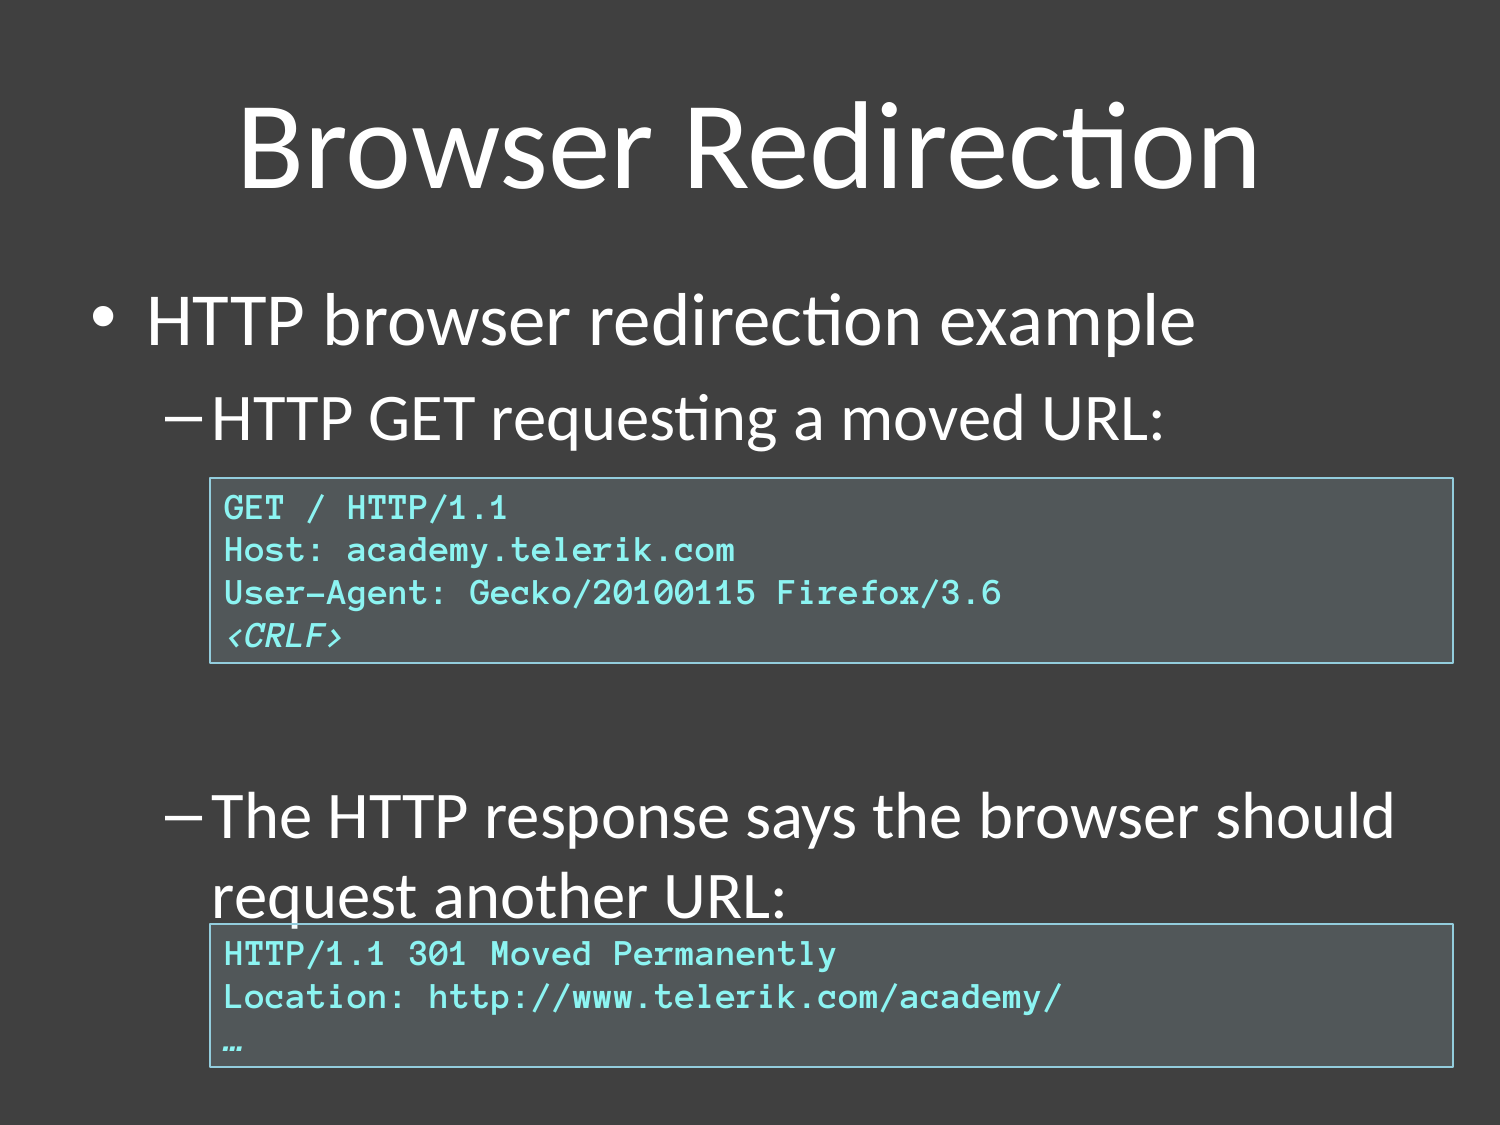

# Browser Redirection
HTTP browser redirection example
HTTP GET requesting a moved URL:

The HTTP response says the browser should request another URL:

GET / HTTP/1.1
Host: academy.telerik.com
User-Agent: Gecko/20100115 Firefox/3.6
<CRLF>
HTTP/1.1 301 Moved Permanently
Location: http://www.telerik.com/academy/
…